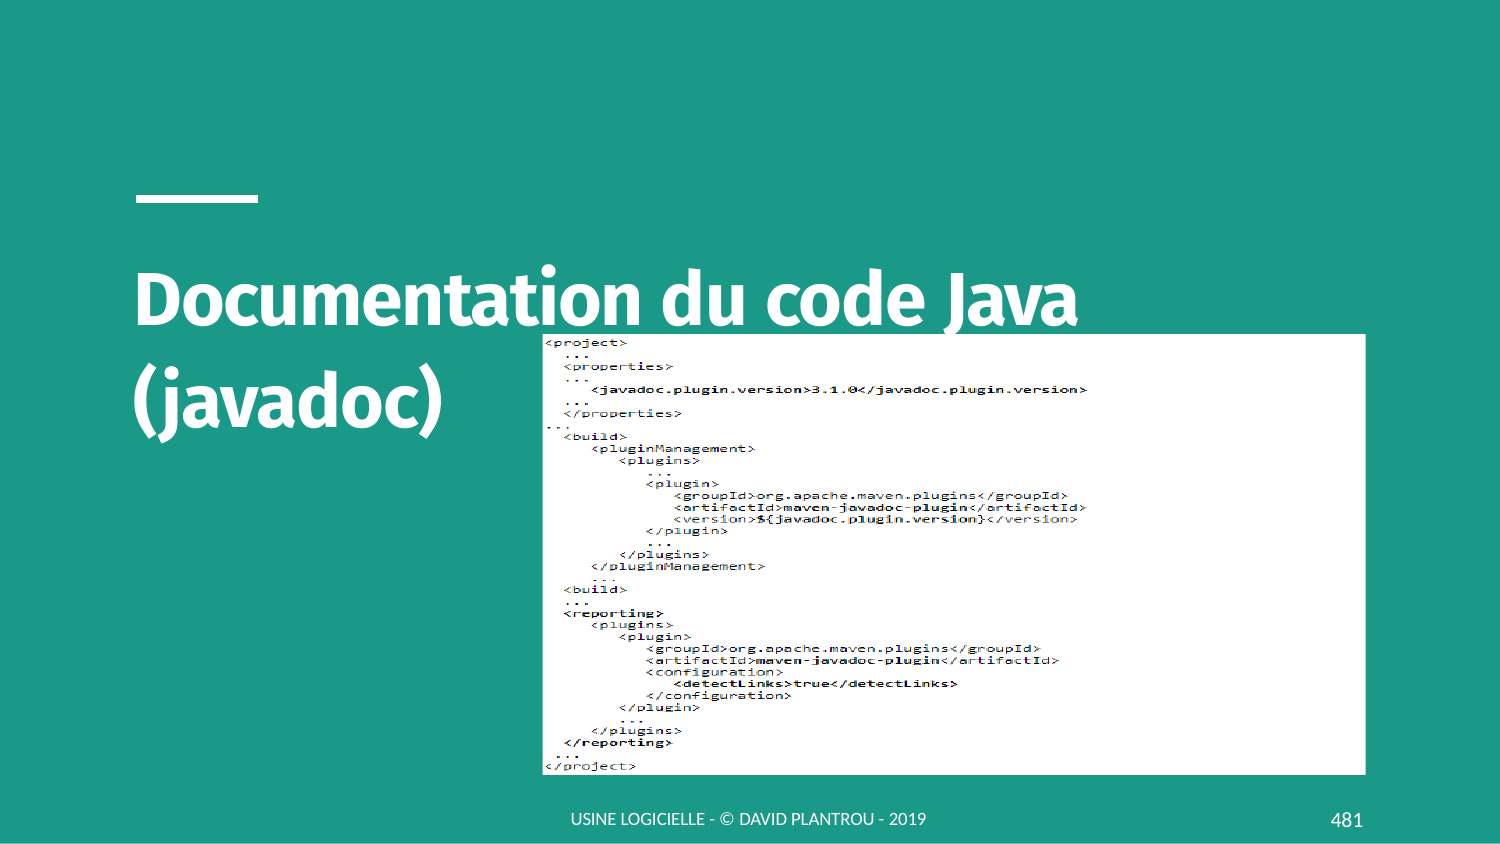

# Documentation du code Java  (javadoc)

481
USINE LOGICIELLE - © DAVID PLANTROU - 2019